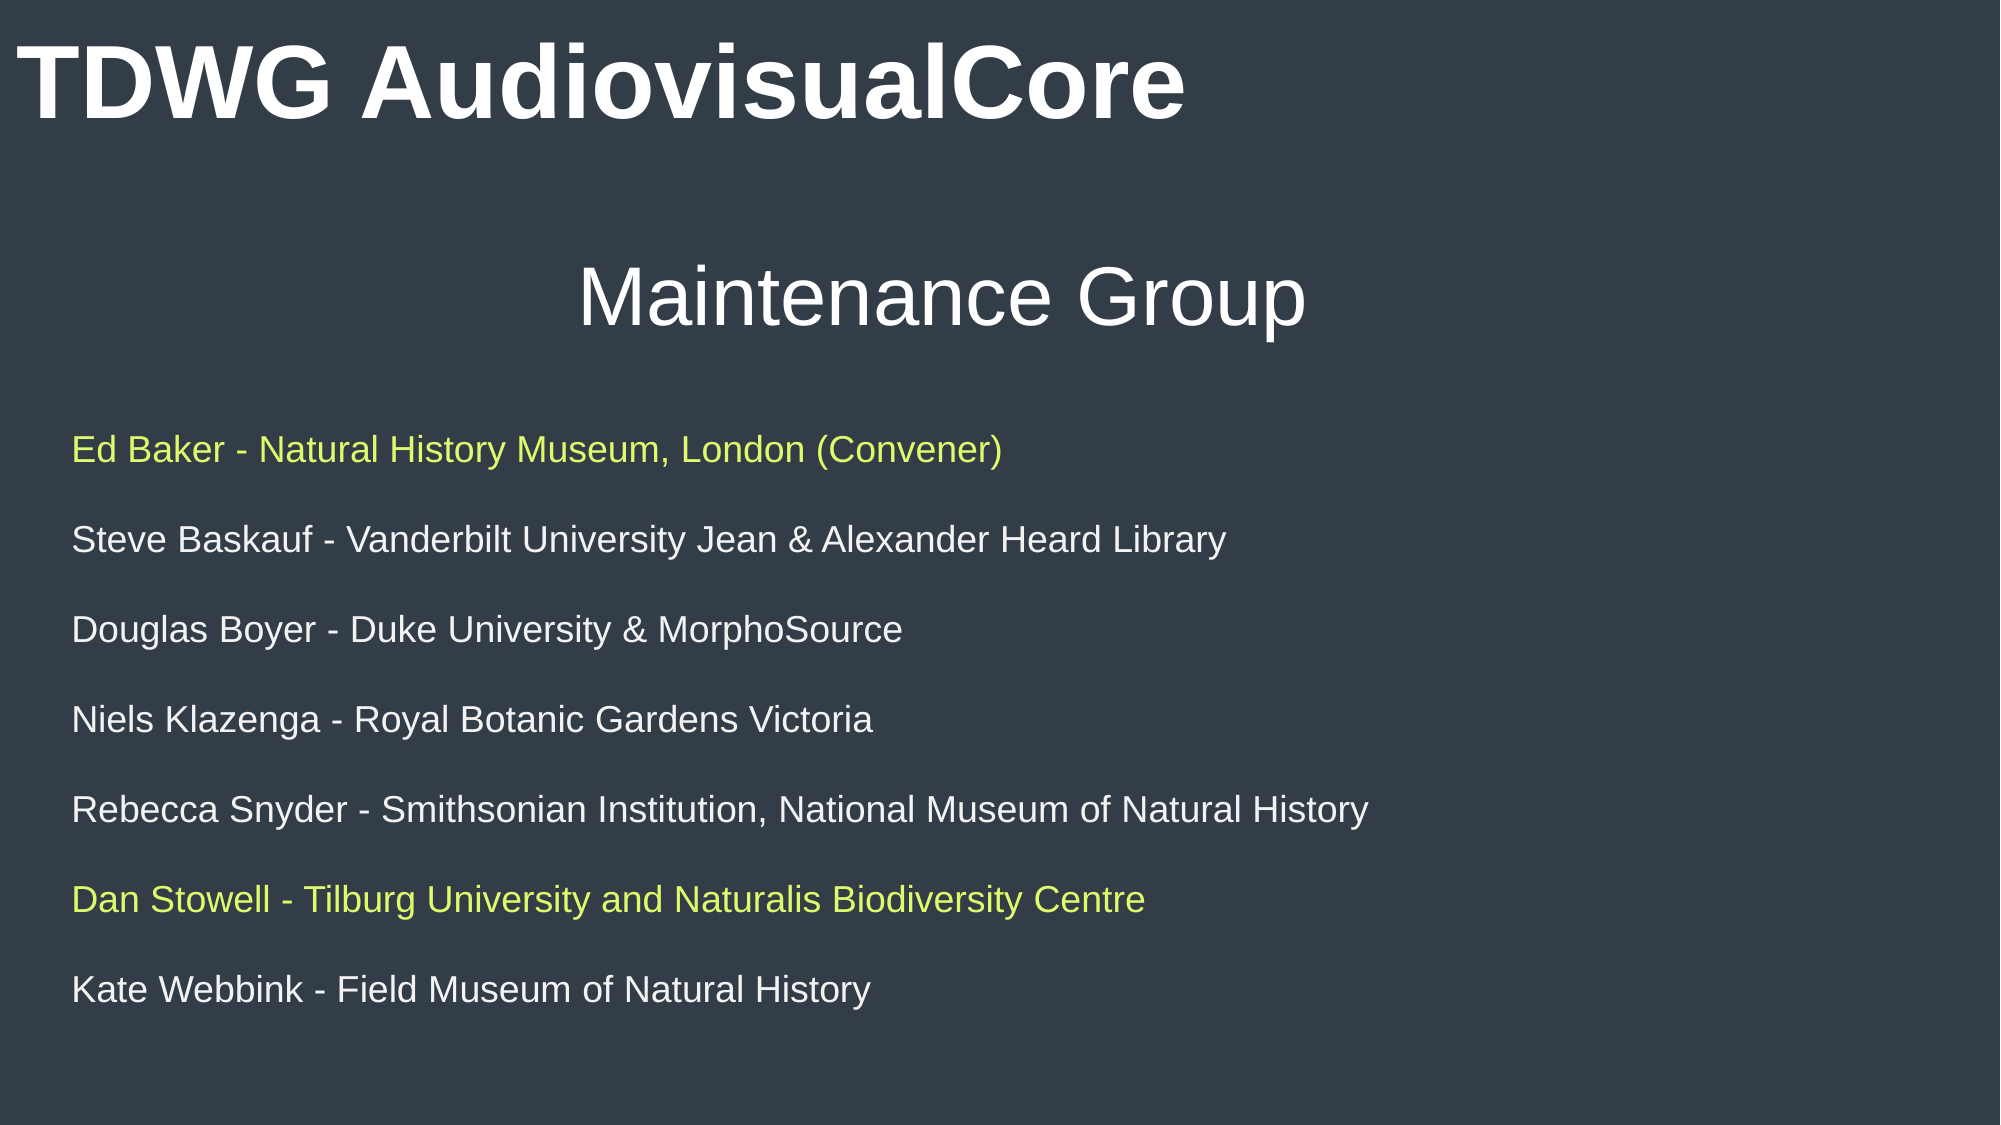

# TDWG AudiovisualCore
Maintenance Group
Ed Baker - Natural History Museum, London (Convener)

Steve Baskauf - Vanderbilt University Jean & Alexander Heard Library

Douglas Boyer - Duke University & MorphoSource

Niels Klazenga - Royal Botanic Gardens Victoria

Rebecca Snyder - Smithsonian Institution, National Museum of Natural History

Dan Stowell - Tilburg University and Naturalis Biodiversity Centre

Kate Webbink - Field Museum of Natural History